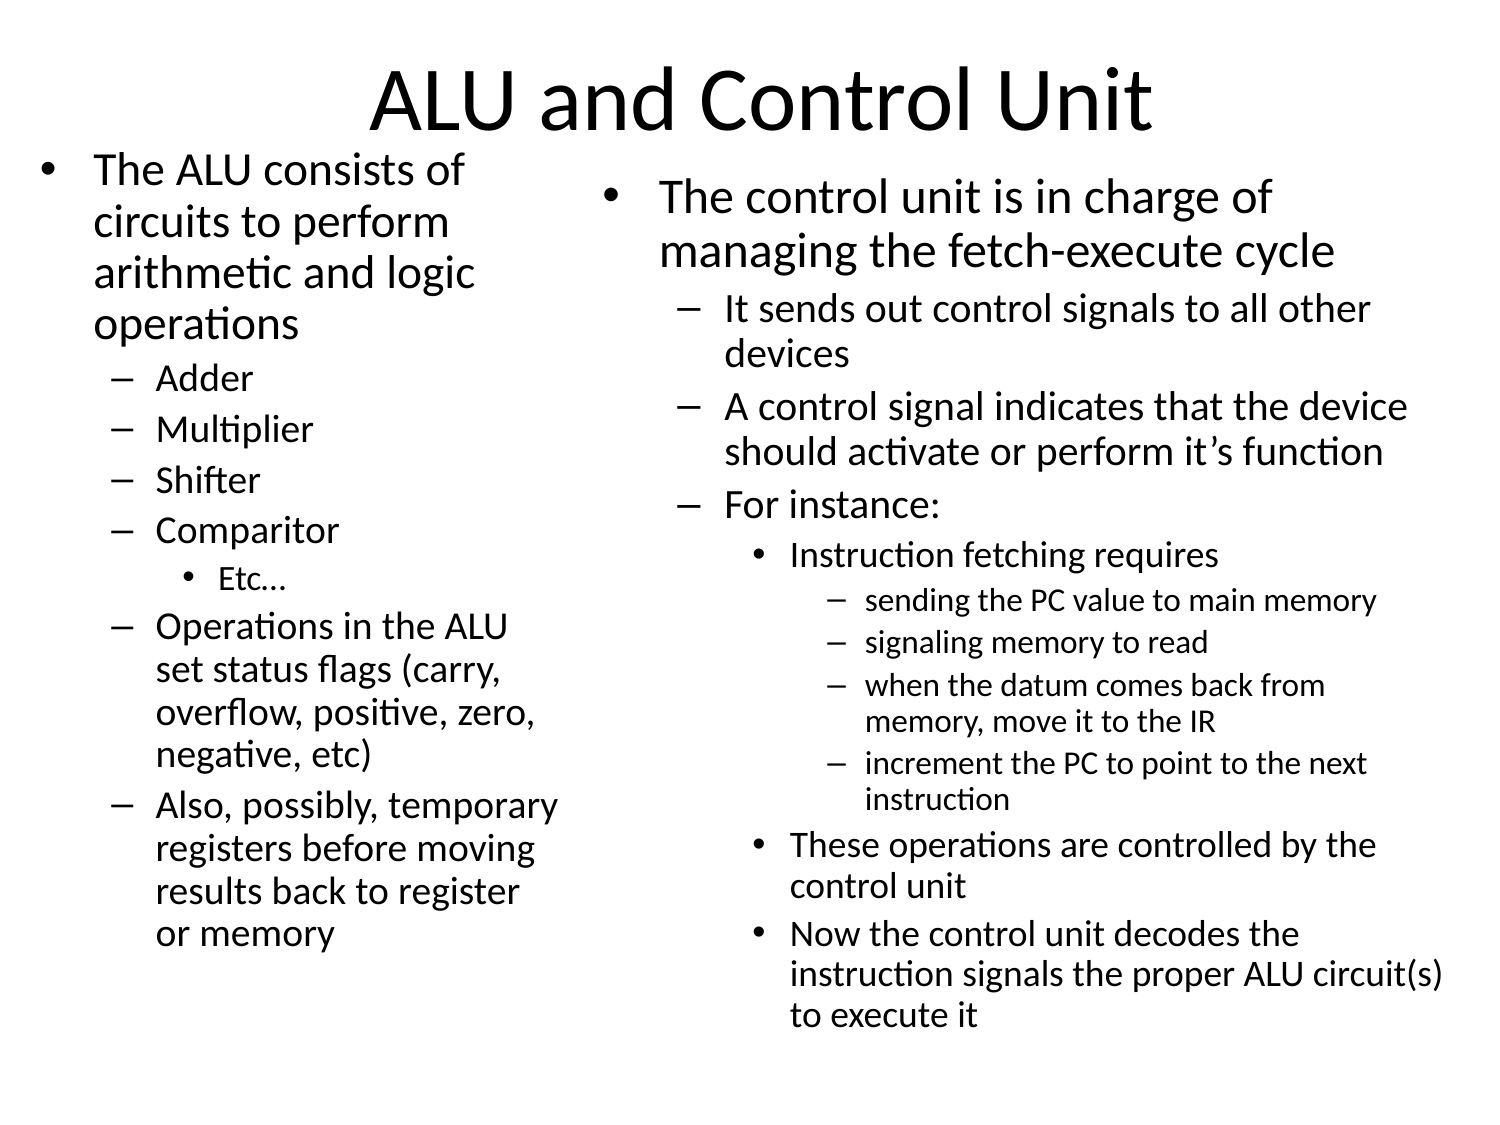

# ALU and Control Unit
The ALU consists of circuits to perform arithmetic and logic operations
Adder
Multiplier
Shifter
Comparitor
Etc…
Operations in the ALU set status flags (carry, overflow, positive, zero, negative, etc)
Also, possibly, temporary registers before moving results back to register or memory
The control unit is in charge of managing the fetch-execute cycle
It sends out control signals to all other devices
A control signal indicates that the device should activate or perform it’s function
For instance:
Instruction fetching requires
sending the PC value to main memory
signaling memory to read
when the datum comes back from memory, move it to the IR
increment the PC to point to the next instruction
These operations are controlled by the control unit
Now the control unit decodes the instruction signals the proper ALU circuit(s) to execute it